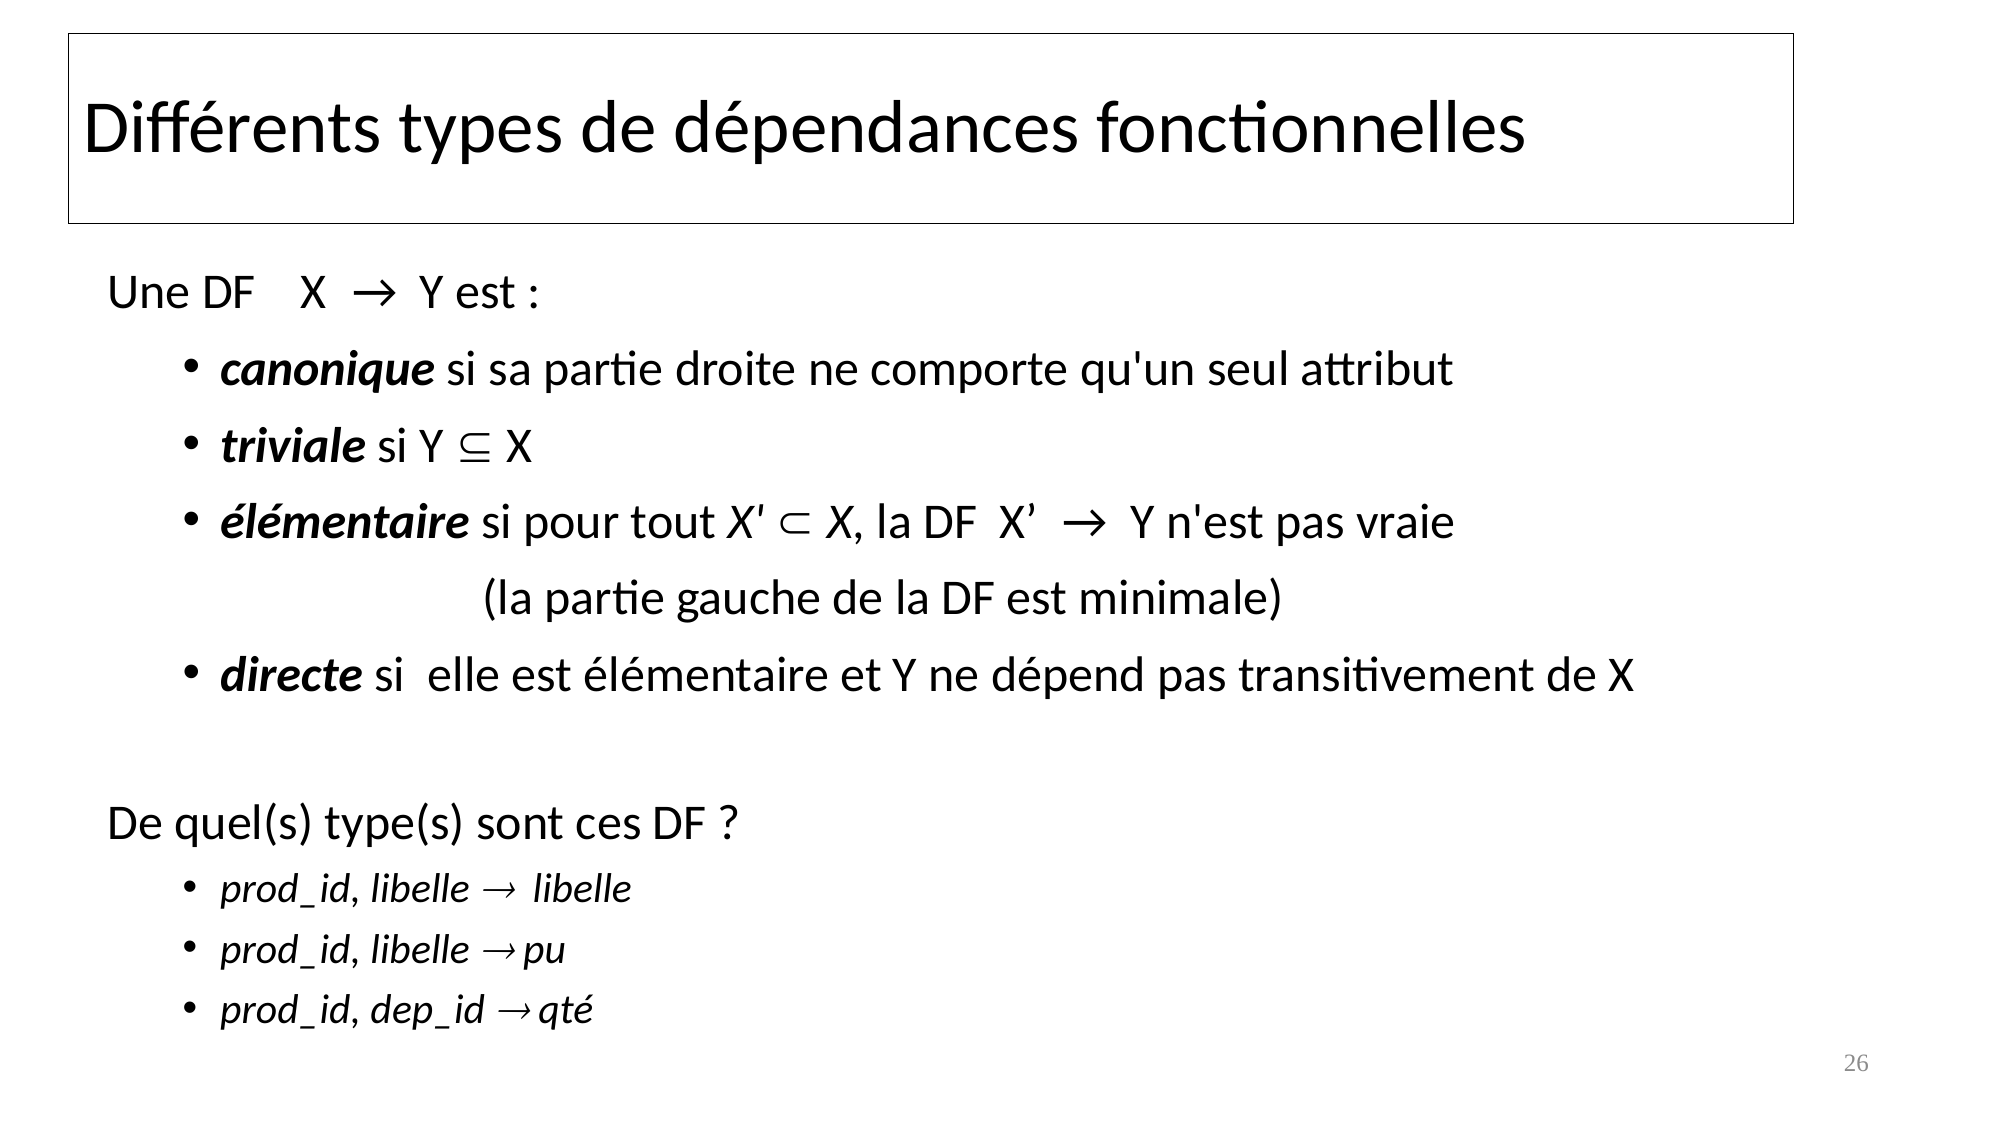

# Différents types de dépendances fonctionnelles
Une DF    X  →  Y est :
canonique si sa partie droite ne comporte qu'un seul attribut
triviale si Y ⊆ X
élémentaire si pour tout X' ⊂ X, la DF  X’  →  Y n'est pas vraie
		(la partie gauche de la DF est minimale)
directe si  elle est élémentaire et Y ne dépend pas transitivement de X

De quel(s) type(s) sont ces DF ?
prod_id, libelle →  libelle
prod_id, libelle → pu
prod_id, dep_id → qté
26